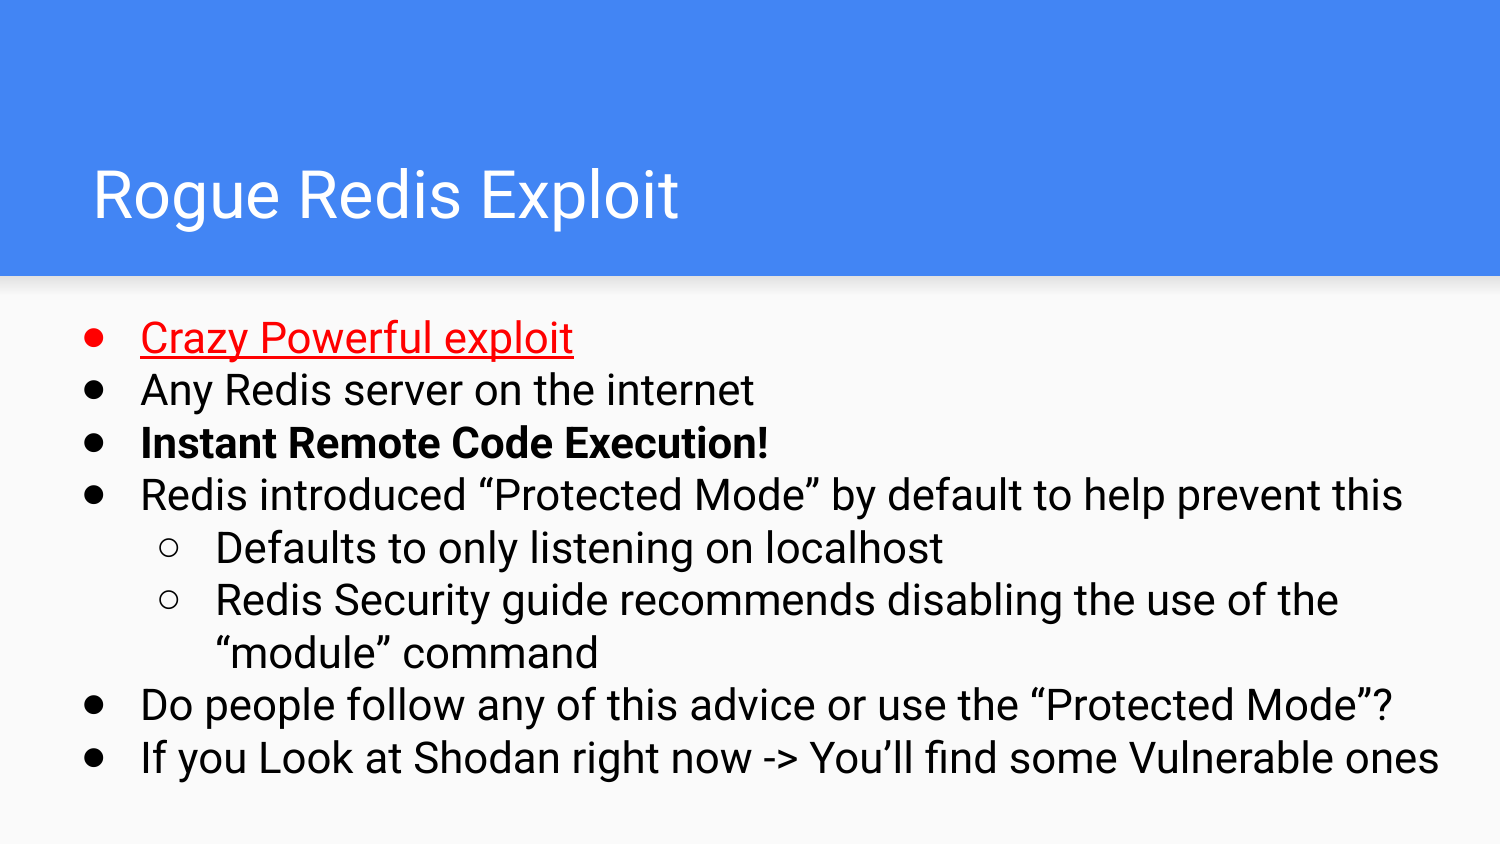

# Rogue Redis Exploit
Crazy Powerful exploit
Any Redis server on the internet
Instant Remote Code Execution!
Redis introduced “Protected Mode” by default to help prevent this
Defaults to only listening on localhost
Redis Security guide recommends disabling the use of the “module” command
Do people follow any of this advice or use the “Protected Mode”?
If you Look at Shodan right now -> You’ll find some Vulnerable ones